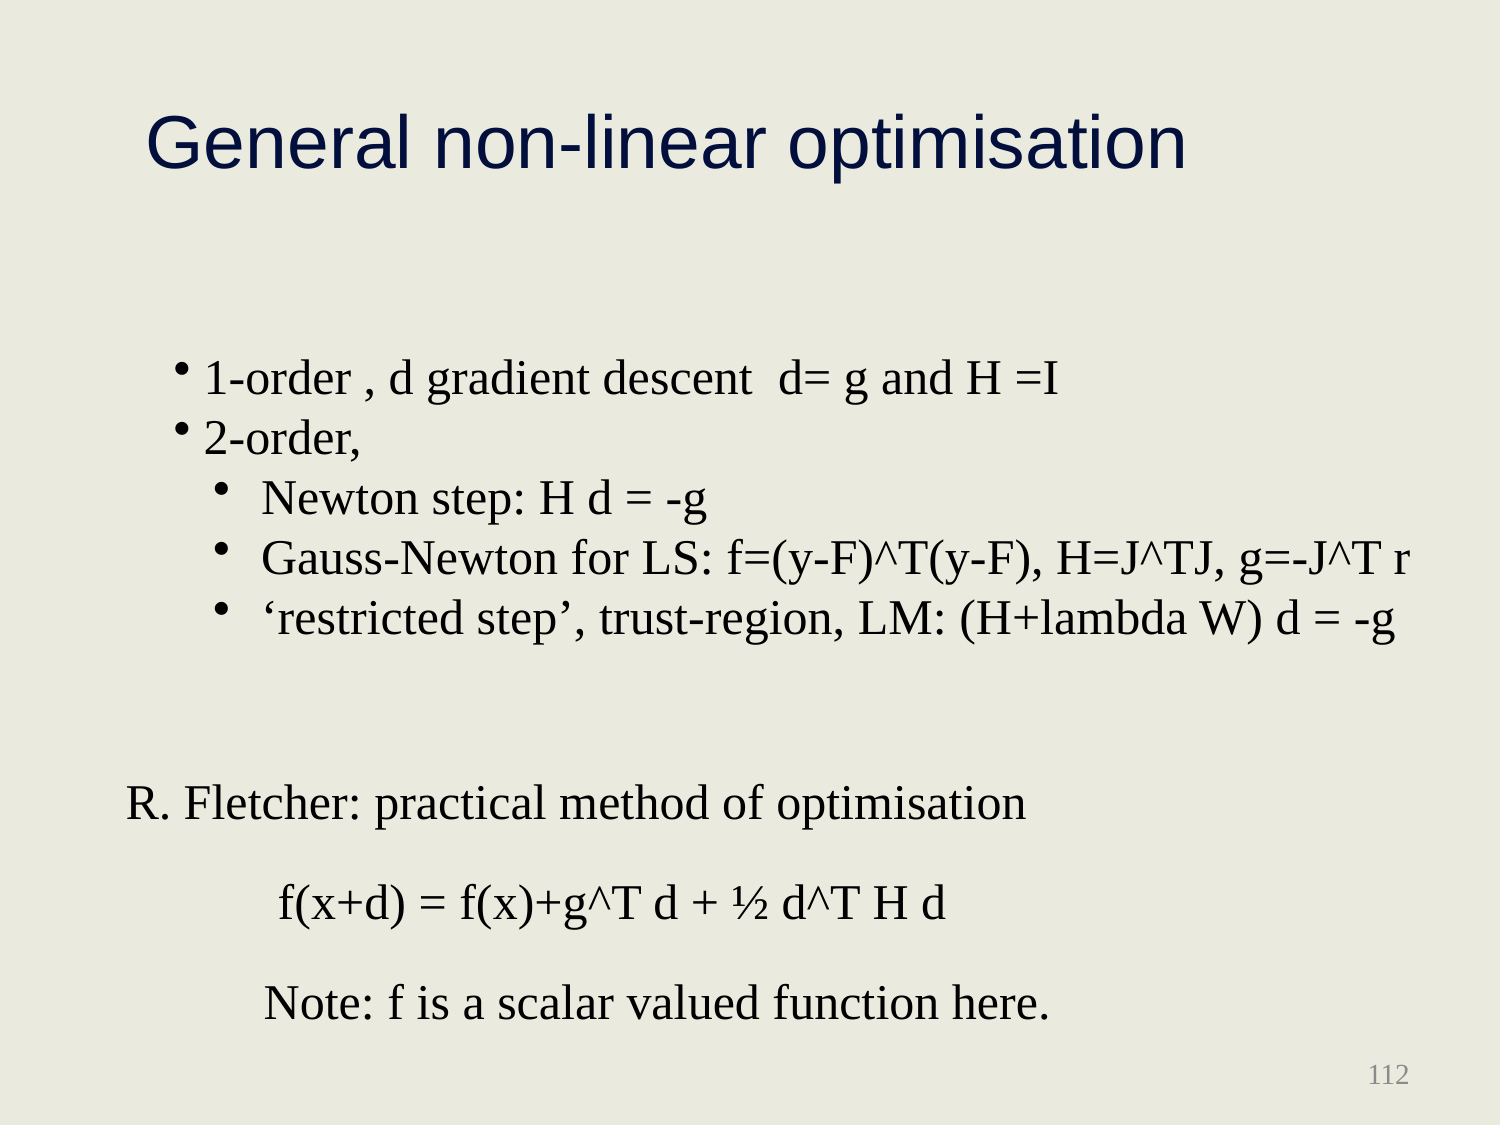

# General non-linear optimisation
 1-order , d gradient descent  d= g and H =I
 2-order,
 Newton step: H d = -g
 Gauss-Newton for LS: f=(y-F)^T(y-F), H=J^TJ, g=-J^T r
 ‘restricted step’, trust-region, LM: (H+lambda W) d = -g

R. Fletcher: practical method of optimisation
f(x+d) = f(x)+g^T d + ½ d^T H d
Note: f is a scalar valued function here.
112